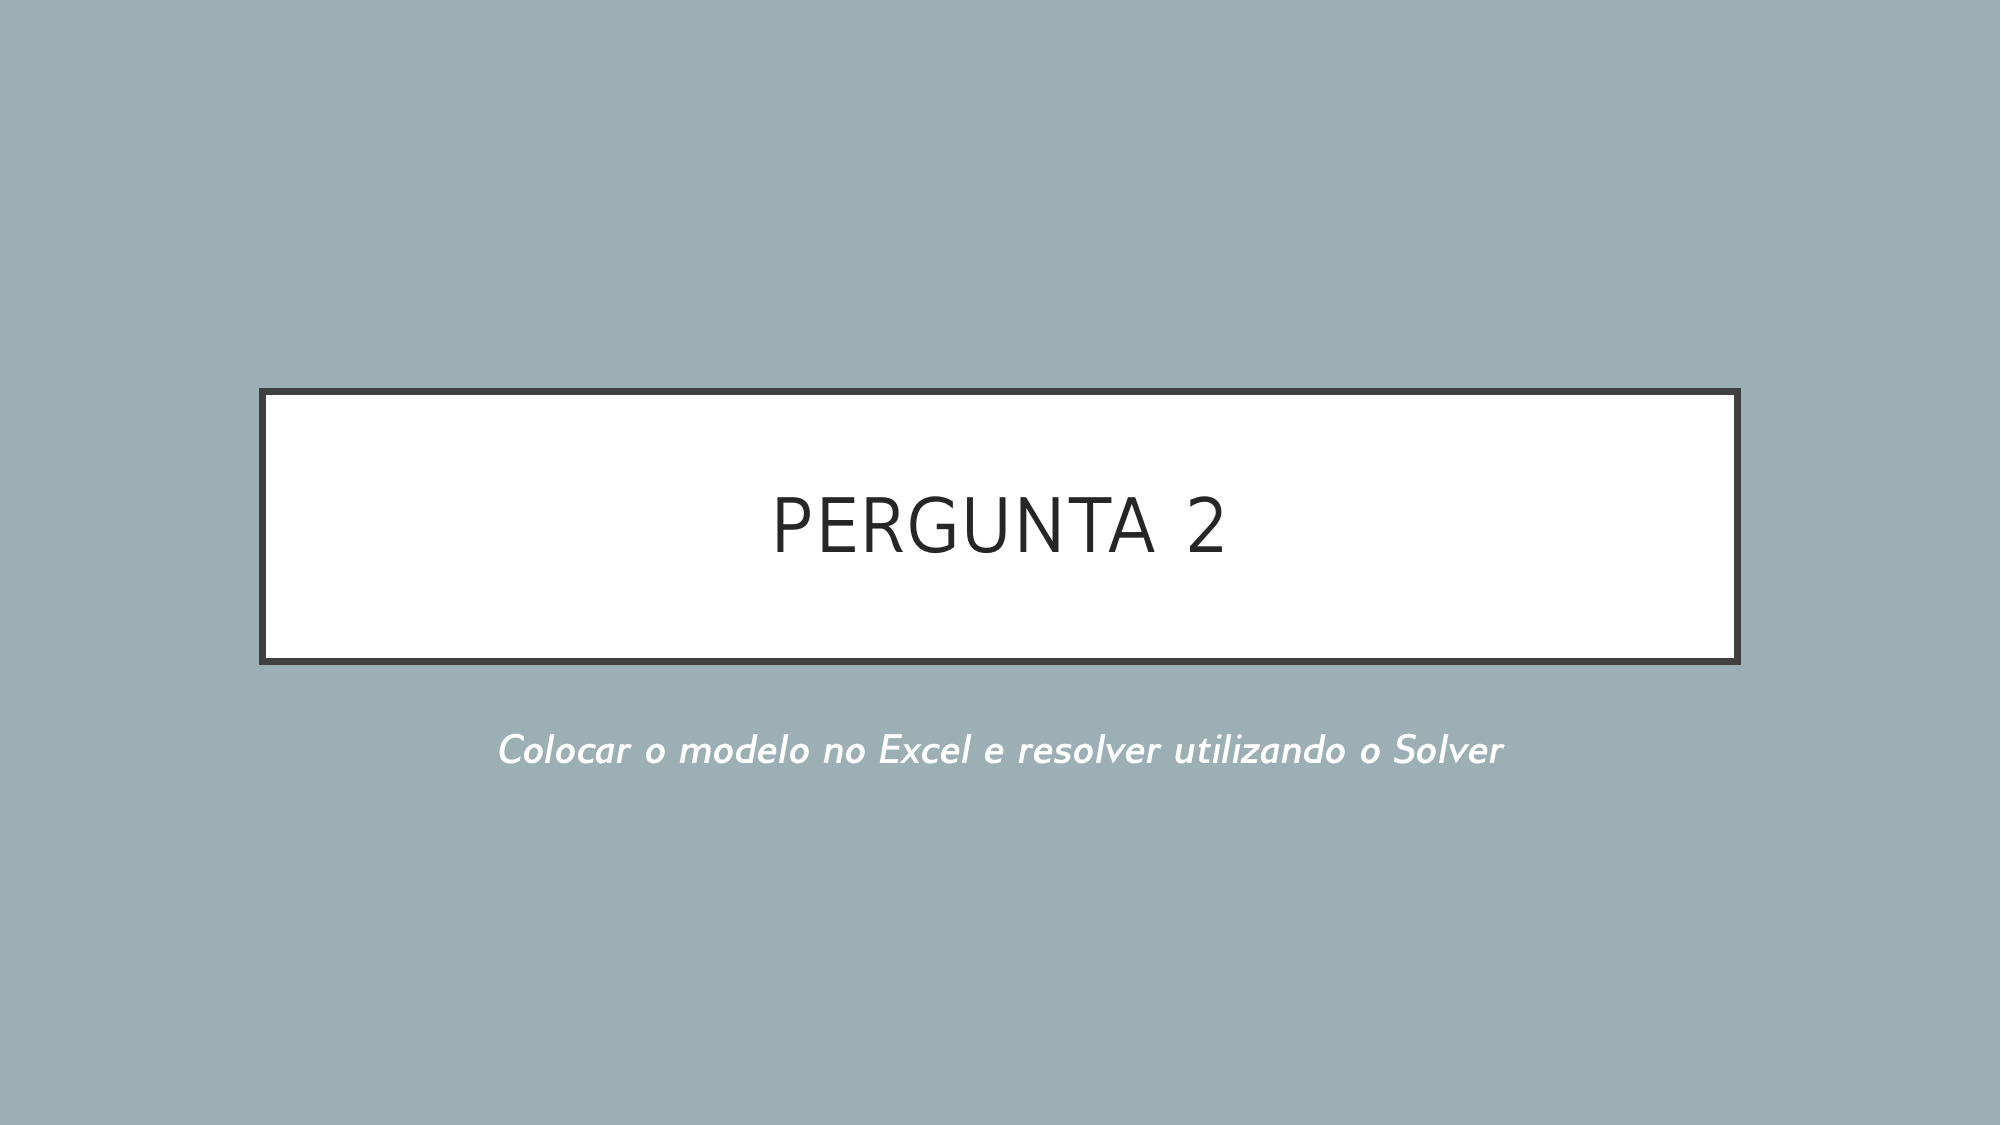

# Pergunta 2
Colocar o modelo no Excel e resolver utilizando o Solver